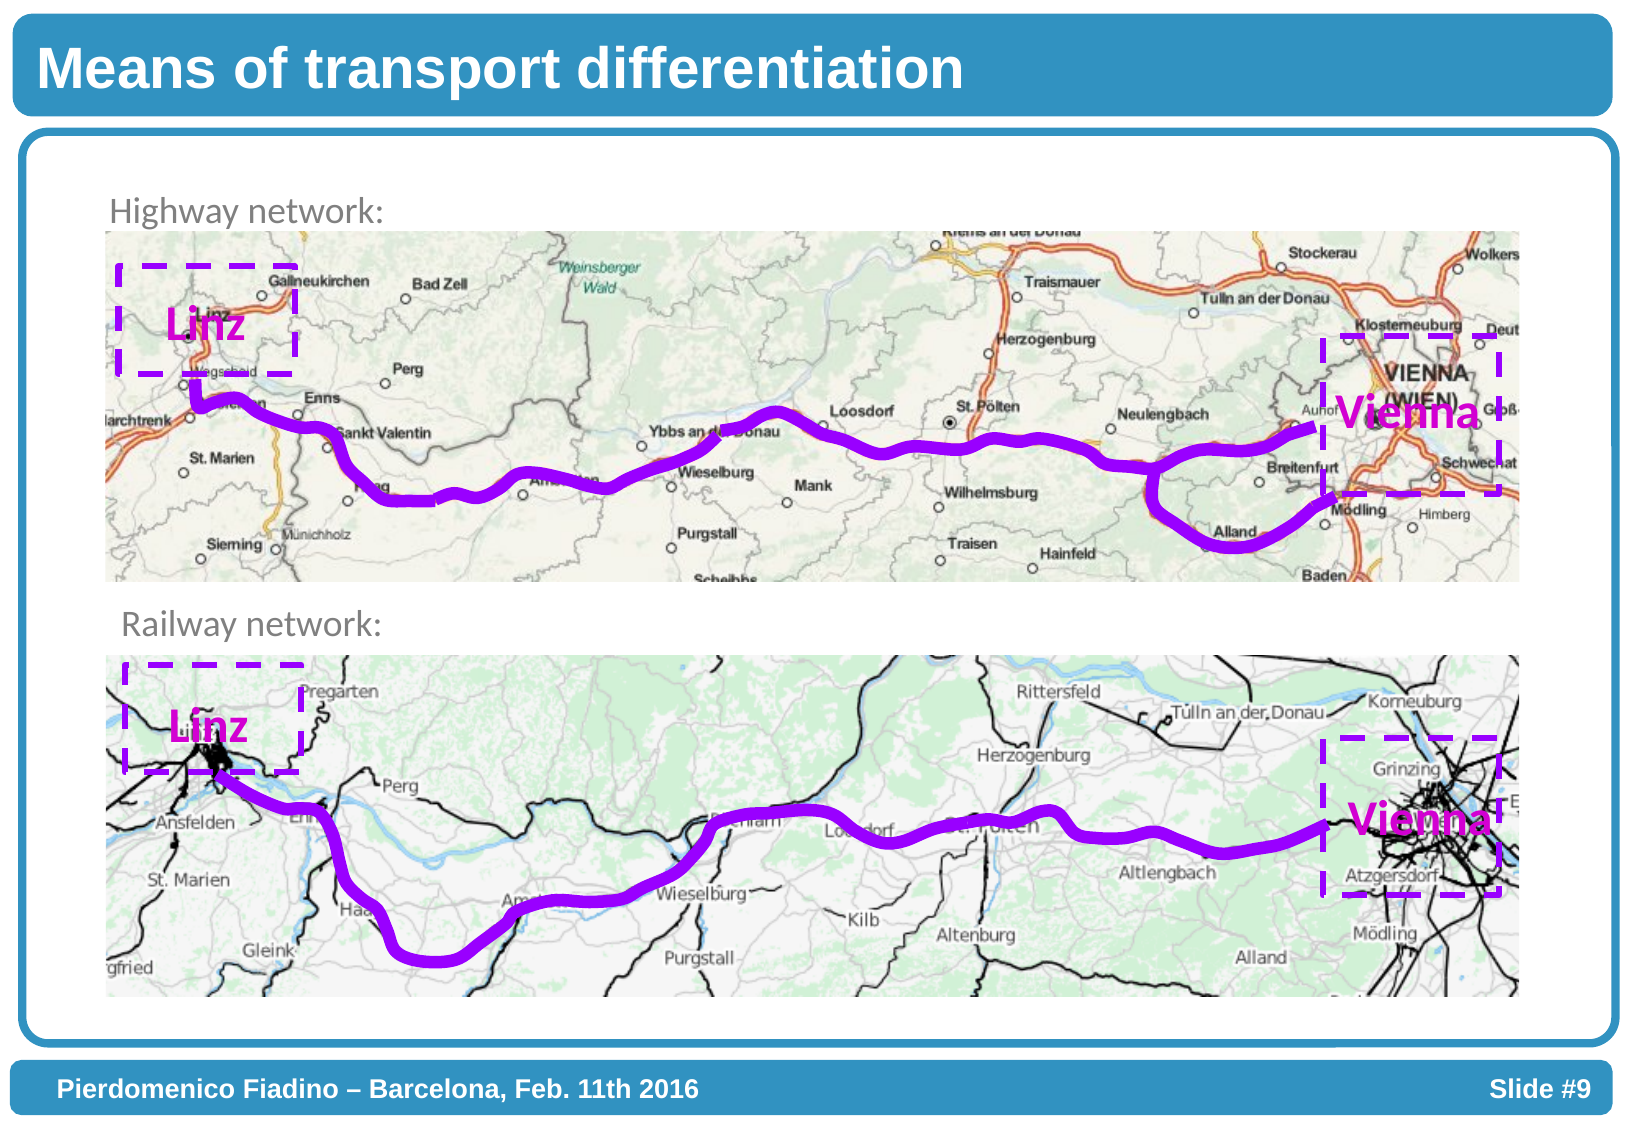

Means of transport differentiation

Highway network:

Linz

Vienna

Railway network:

Linz

Vienna

Pierdomenico Fiadino – Barcelona, Feb. 11th 2016...............
Slide #9